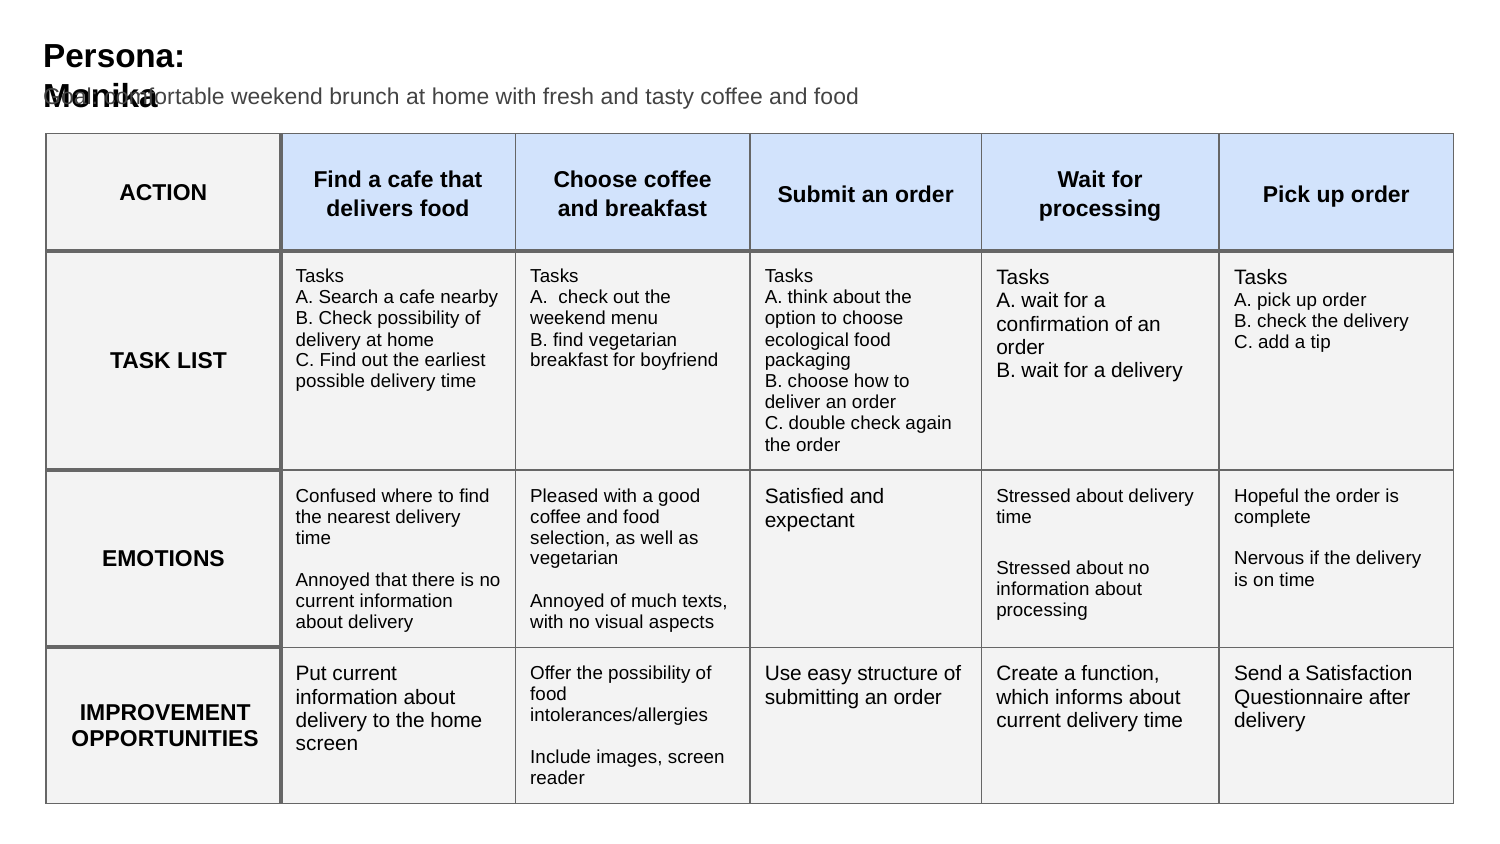

Persona: Monika
Goal: comfortable weekend brunch at home with fresh and tasty coffee and food
| ACTION | Find a cafe that delivers food | Choose coffee and breakfast | Submit an order | Wait for processing | Pick up order |
| --- | --- | --- | --- | --- | --- |
| TASK LIST | Tasks A. Search a cafe nearby B. Check possibility of delivery at home C. Find out the earliest possible delivery time | Tasks A. check out the weekend menu B. find vegetarian breakfast for boyfriend | Tasks A. think about the option to choose ecological food packaging B. choose how to deliver an order C. double check again the order | Tasks A. wait for a confirmation of an order B. wait for a delivery | Tasks A. pick up order B. check the delivery C. add a tip |
| EMOTIONS | Confused where to find the nearest delivery time Annoyed that there is no current information about delivery | Pleased with a good coffee and food selection, as well as vegetarian Annoyed of much texts, with no visual aspects | Satisfied and expectant | Stressed about delivery time Stressed about no information about processing | Hopeful the order is complete Nervous if the delivery is on time |
| IMPROVEMENT OPPORTUNITIES | Put current information about delivery to the home screen | Offer the possibility of food intolerances/allergies Include images, screen reader | Use easy structure of submitting an order | Create a function, which informs about current delivery time | Send a Satisfaction Questionnaire after delivery |